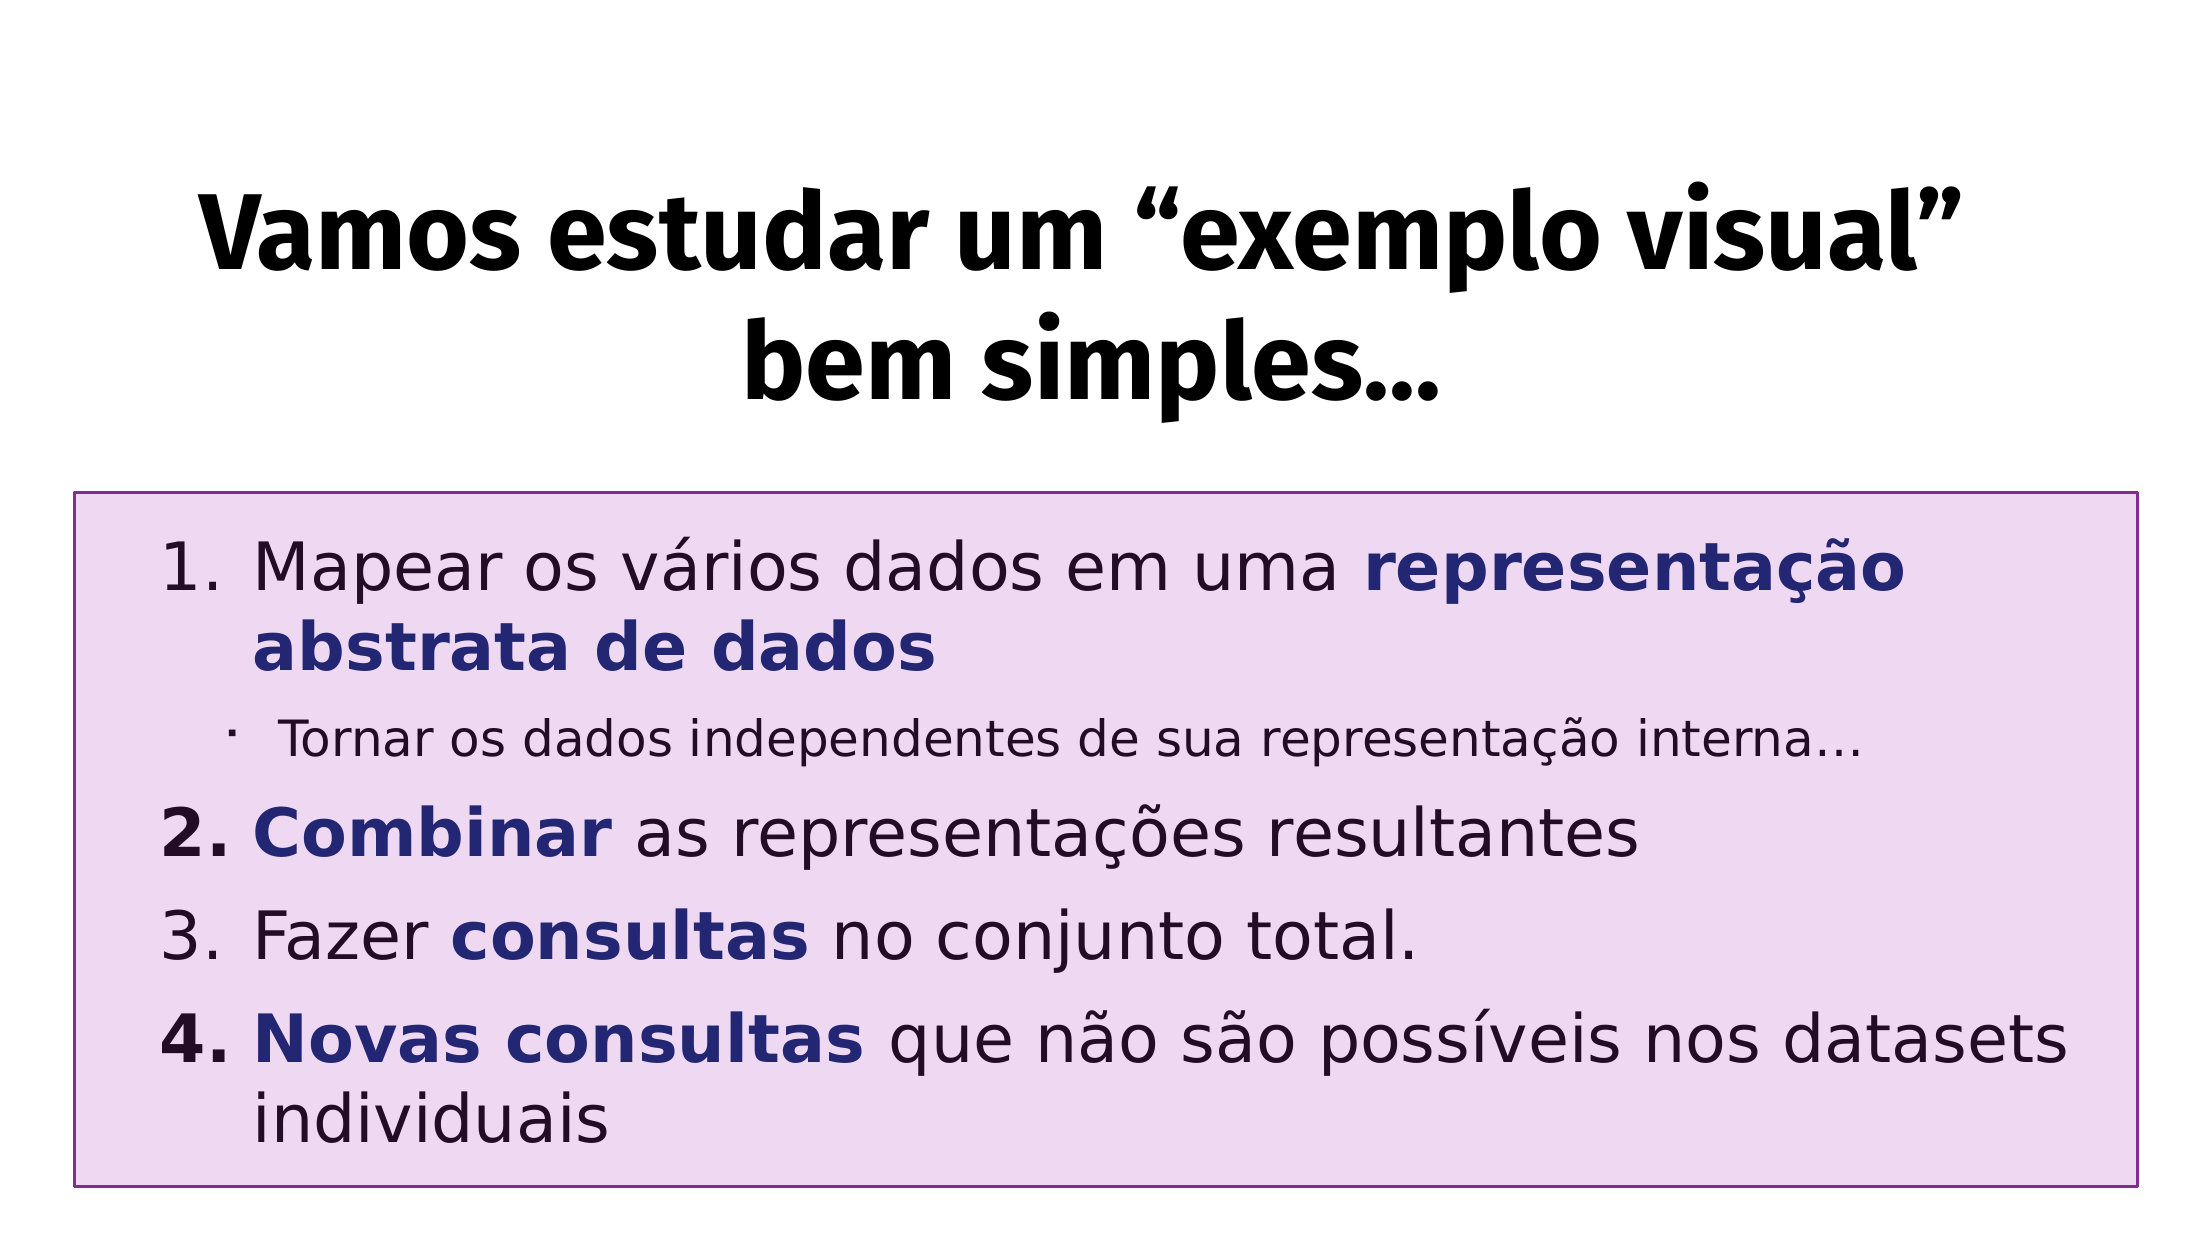

Vamos estudar um “exemplo visual” bem simples...
Mapear os vários dados em uma representação abstrata de dados
Tornar os dados independentes de sua representação interna…
Combinar as representações resultantes
Fazer consultas no conjunto total.
Novas consultas que não são possíveis nos datasets individuais